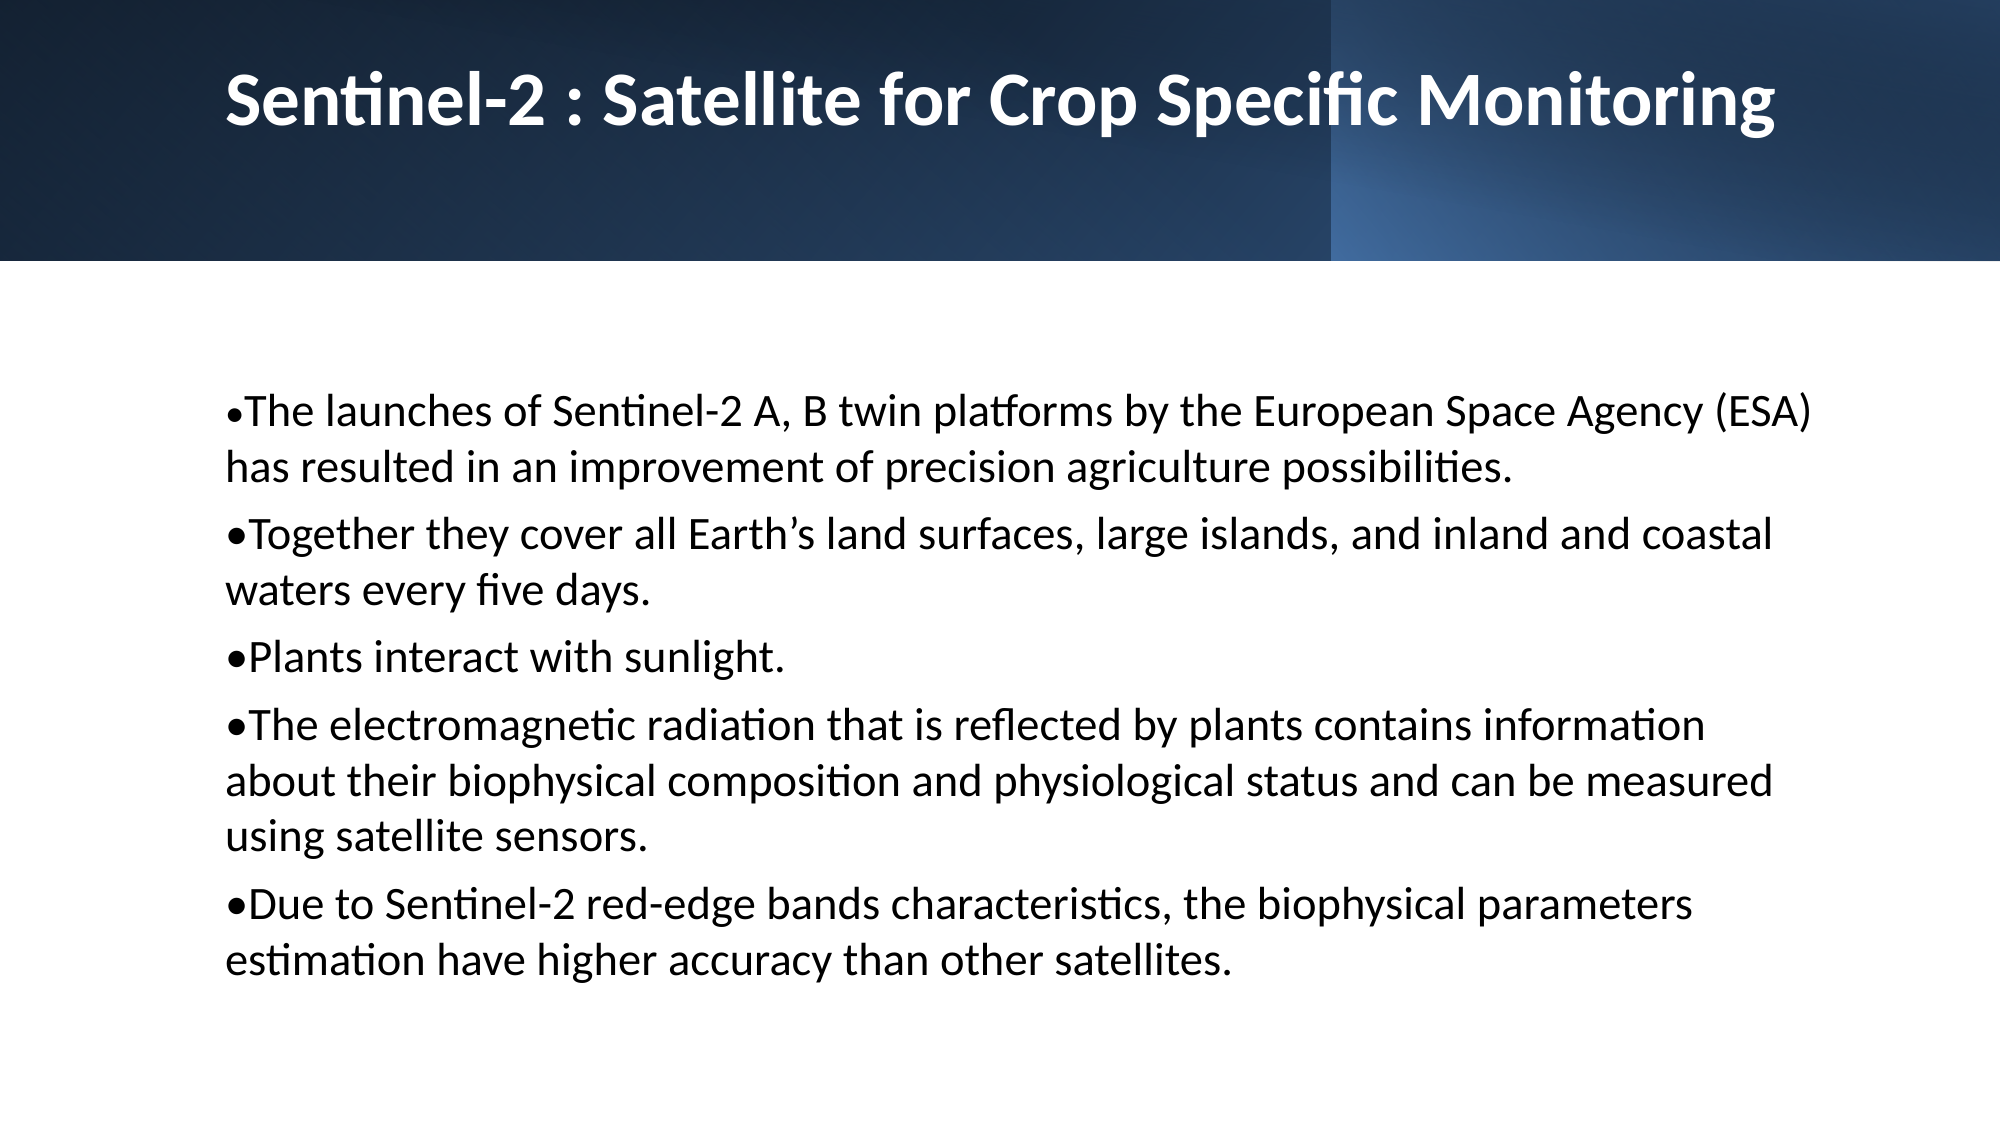

# Sentinel-2 : Satellite for Crop Specific Monitoring
•The launches of Sentinel-2 A, B twin platforms by the European Space Agency (ESA) has resulted in an improvement of precision agriculture possibilities.
•Together they cover all Earth’s land surfaces, large islands, and inland and coastal waters every five days.
•Plants interact with sunlight.
•The electromagnetic radiation that is reflected by plants contains information about their biophysical composition and physiological status and can be measured using satellite sensors.
•Due to Sentinel-2 red-edge bands characteristics, the biophysical parameters estimation have higher accuracy than other satellites.